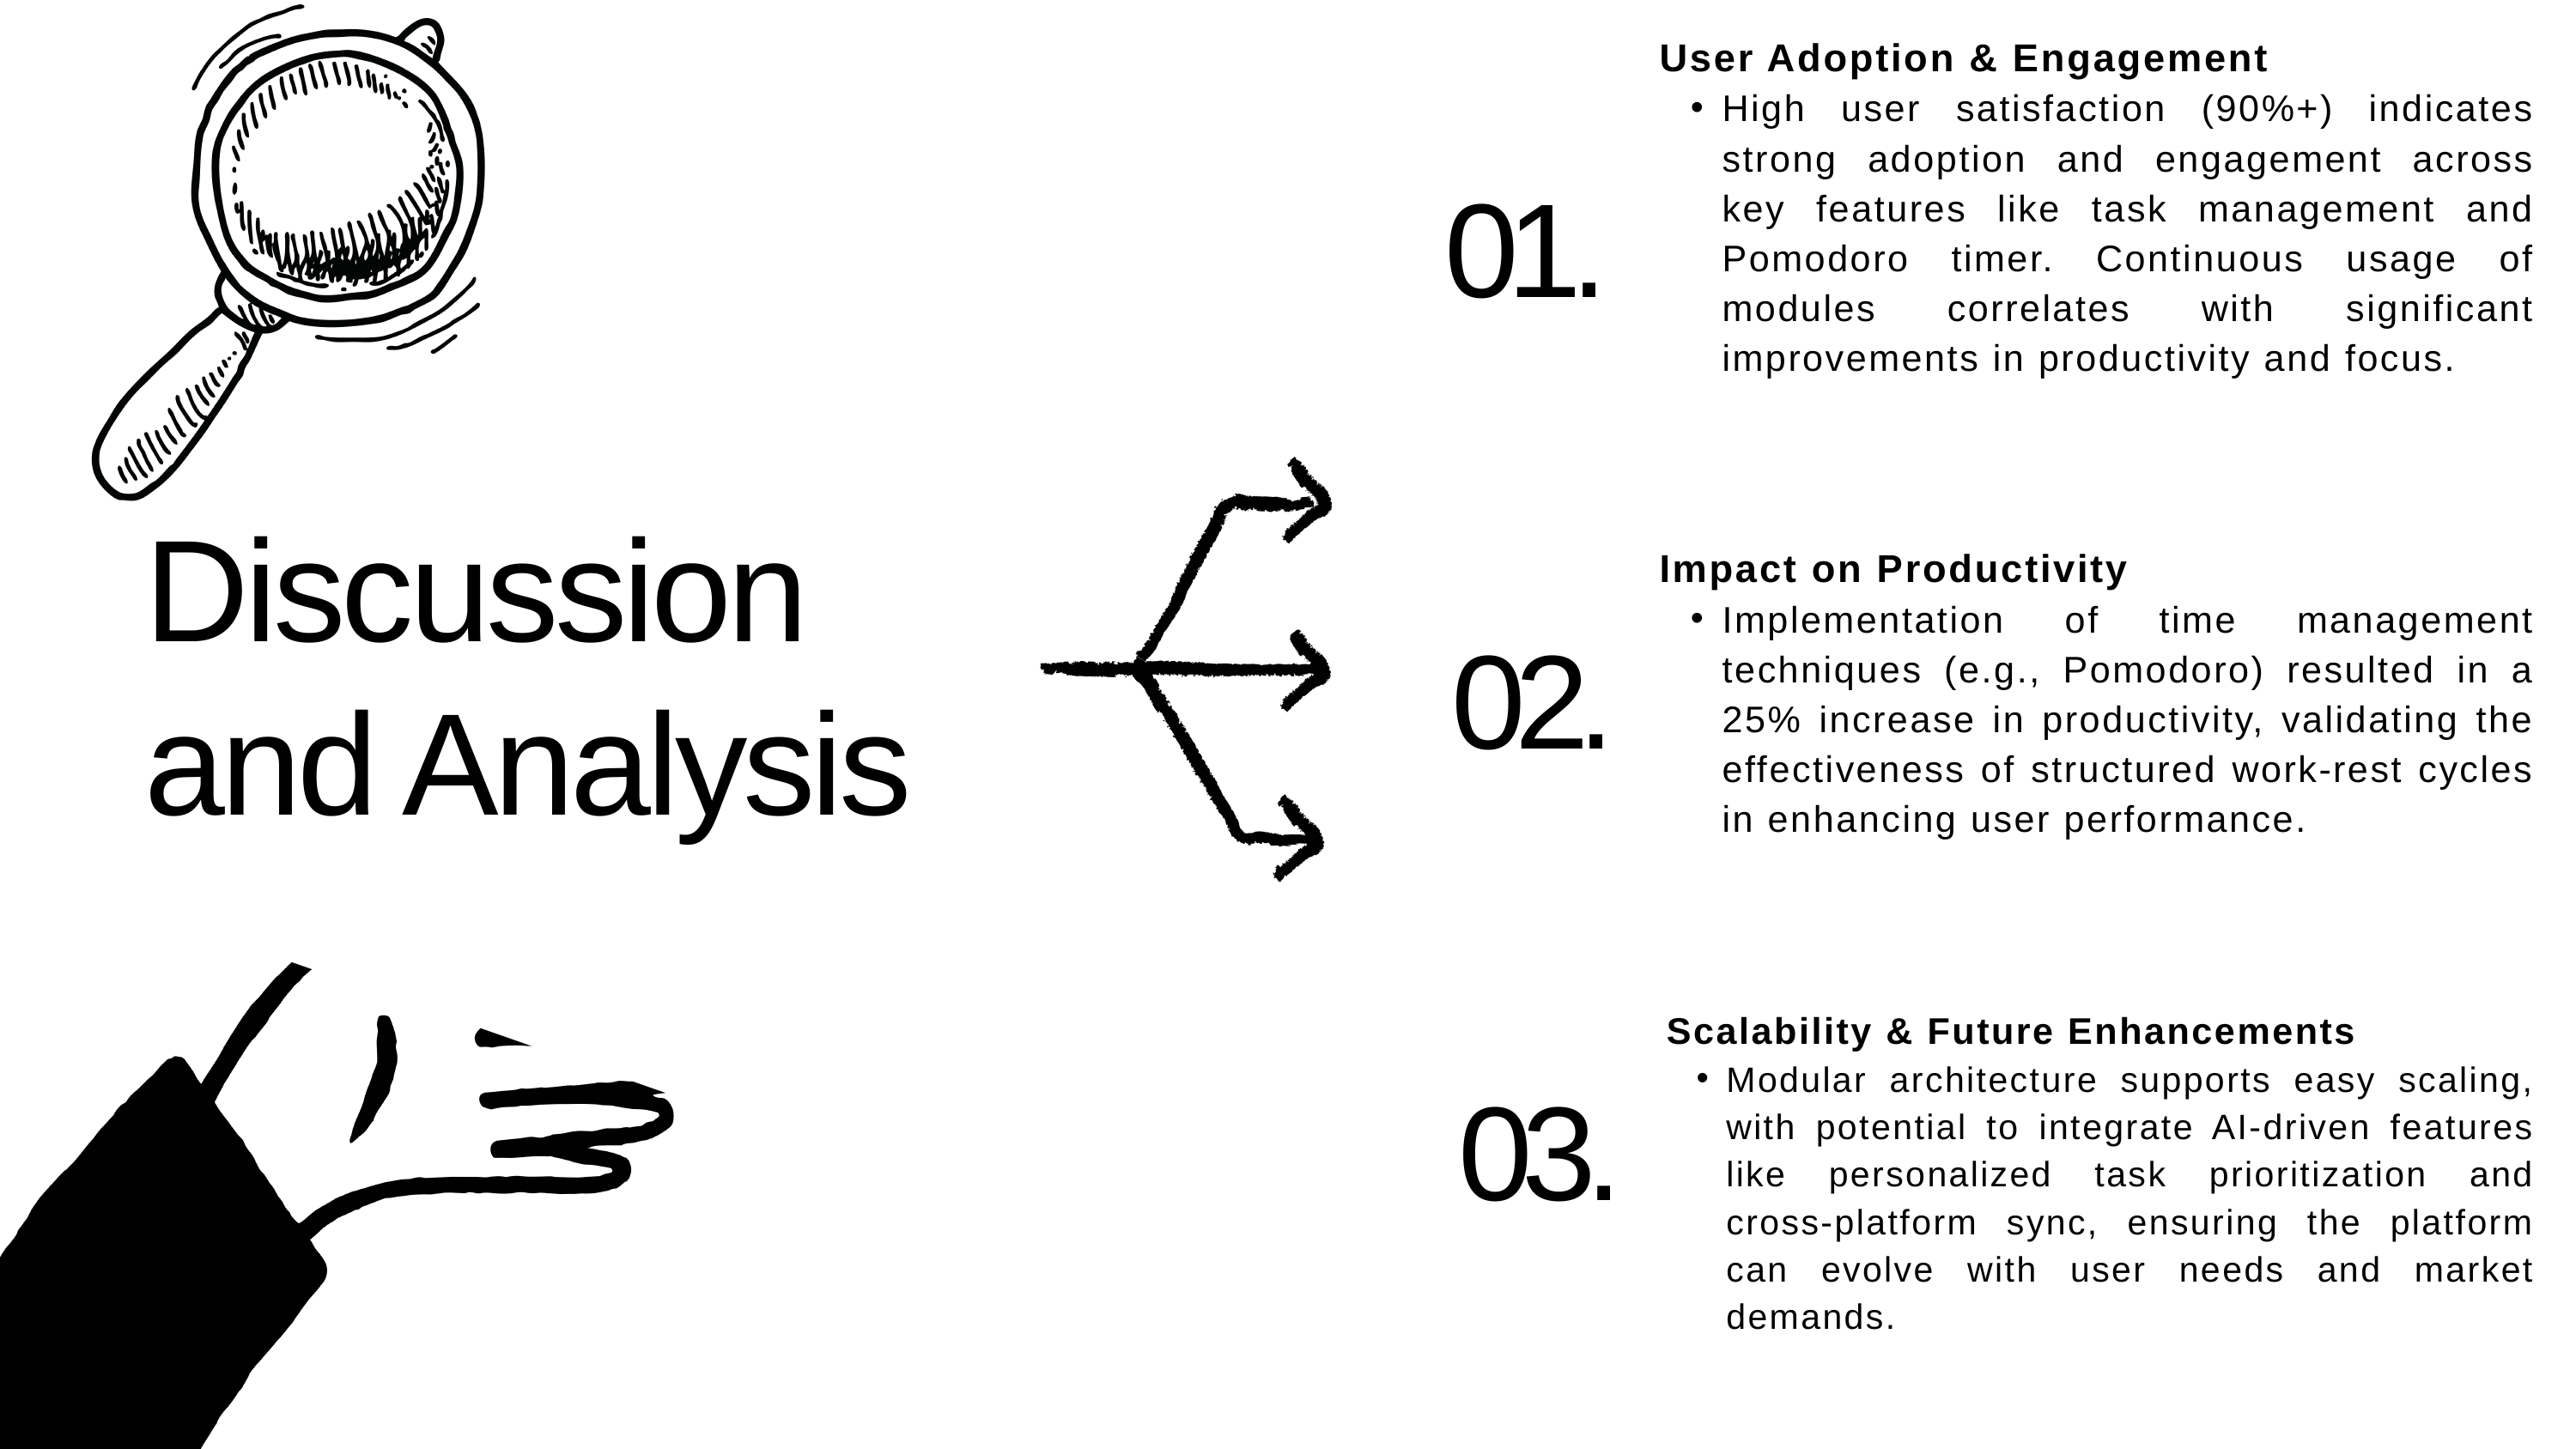

User Adoption & Engagement
High user satisfaction (90%+) indicates strong adoption and engagement across key features like task management and Pomodoro timer. Continuous usage of modules correlates with significant improvements in productivity and focus.

01.

Discussion
and Analysis
Impact on Productivity
Implementation of time management techniques (e.g., Pomodoro) resulted in a 25% increase in productivity, validating the effectiveness of structured work-rest cycles in enhancing user performance.

02.

Scalability & Future Enhancements
Modular architecture supports easy scaling, with potential to integrate AI-driven features like personalized task prioritization and cross-platform sync, ensuring the platform can evolve with user needs and market demands.

03.